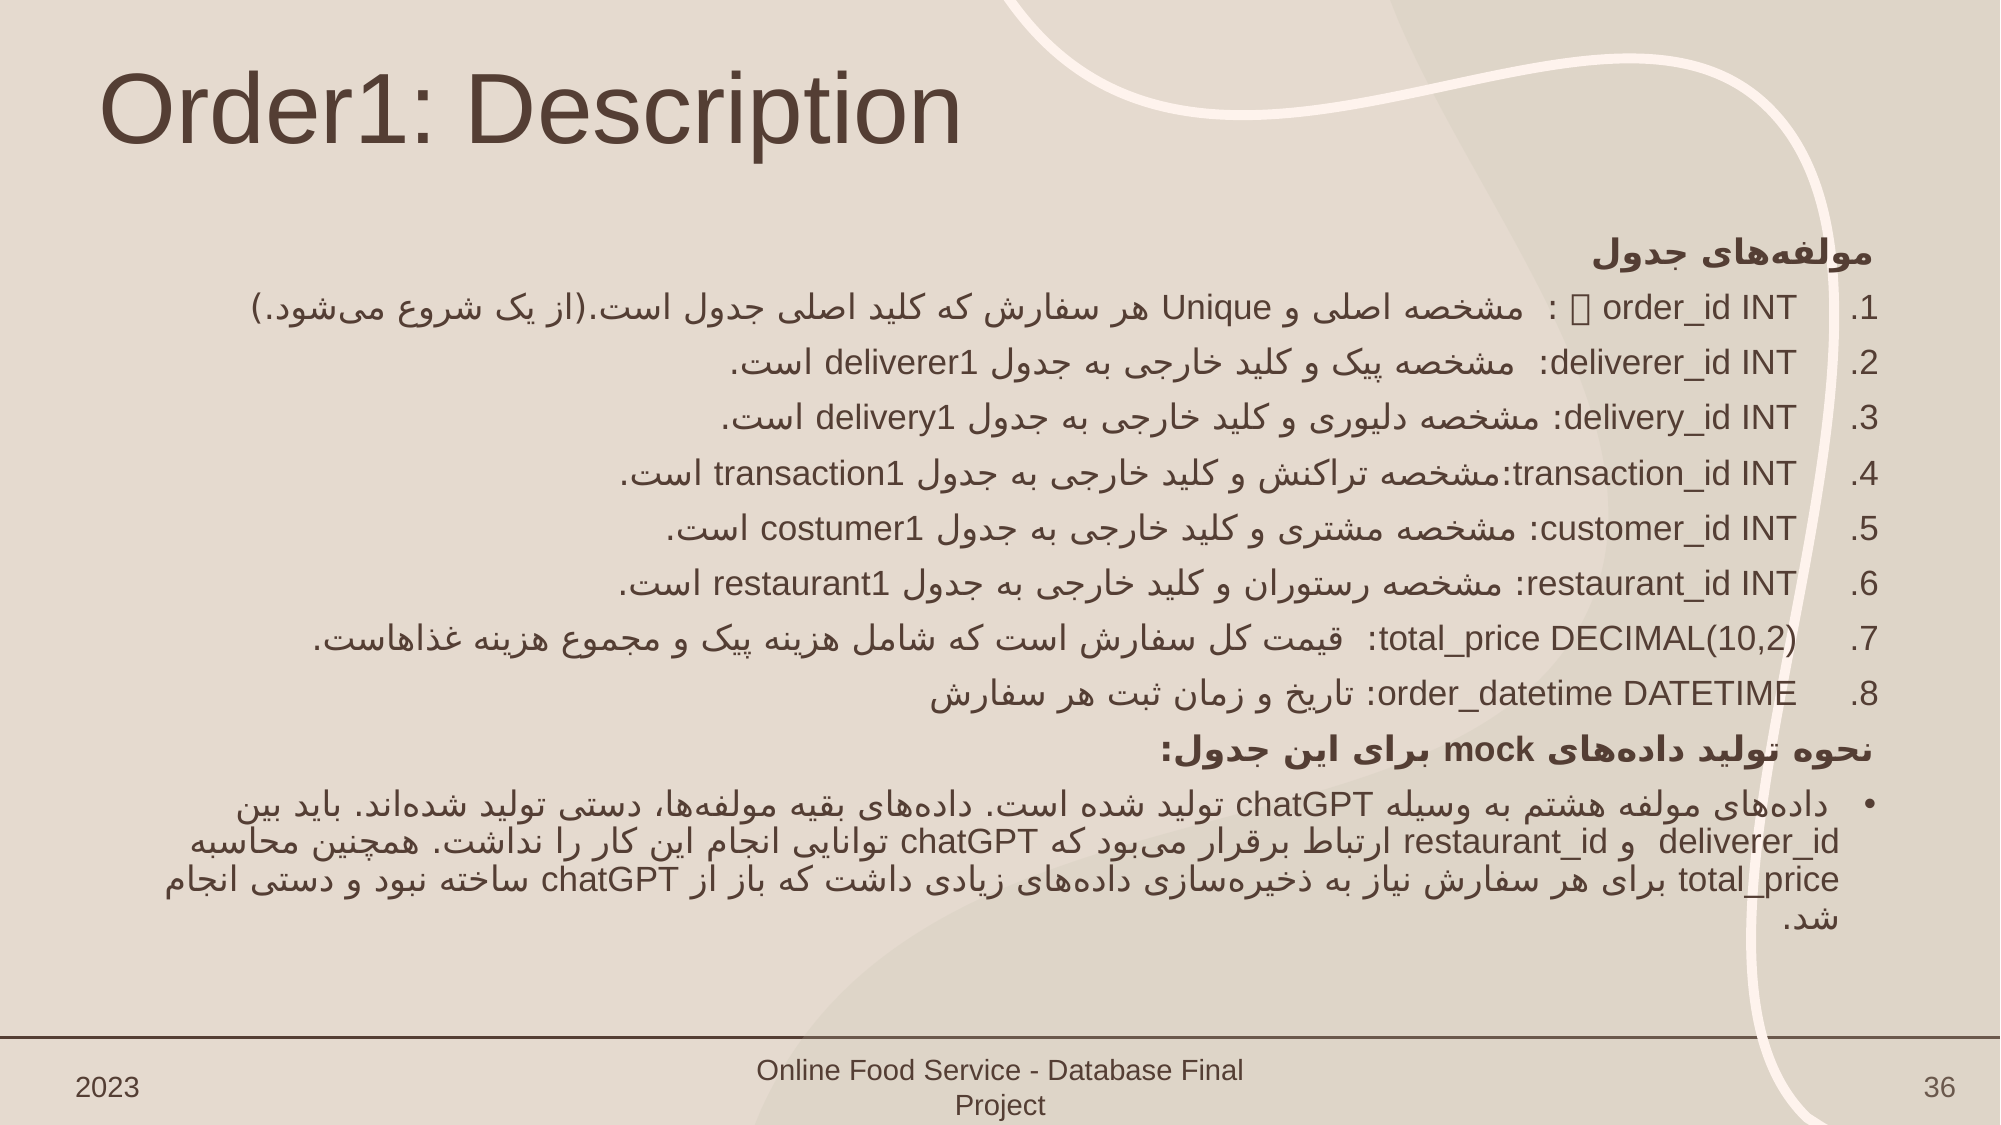

# Order1: Description
مولفه‌های جدول
order_id INT 🗝 :  مشخصه اصلی و Unique هر سفارش که کلید اصلی جدول است.(از یک شروع می‌شود.)
deliverer_id INT:  مشخصه پیک و کلید خارجی به جدول deliverer1 است.
delivery_id INT: مشخصه دلیوری و کلید خارجی به جدول delivery1 است.
transaction_id INT:مشخصه تراکنش و کلید خارجی به جدول transaction1 است.
customer_id INT: مشخصه مشتری و کلید خارجی به جدول costumer1 است.
restaurant_id INT: مشخصه رستوران و کلید خارجی به جدول restaurant1 است.
total_price DECIMAL(10,2):  قیمت کل سفارش است که شامل هزینه پیک و مجموع هزینه غذاهاست.
order_datetime DATETIME: تاریخ و زمان ثبت هر سفارش
نحوه تولید داده‌های mock برای این جدول:
 داده‌های مولفه هشتم به وسیله chatGPT تولید شده است. داده‌های بقیه مولفه‌ها، دستی تولید شده‌اند. باید بین deliverer_id  و restaurant_id ارتباط برقرار می‌بود که chatGPT توانایی انجام این کار را نداشت. همچنین محاسبه total_price برای هر سفارش نیاز به ذخیره‌سازی داده‌های زیادی داشت که باز از chatGPT ساخته نبود و دستی انجام شد.
2023
Online Food Service - Database Final Project
36